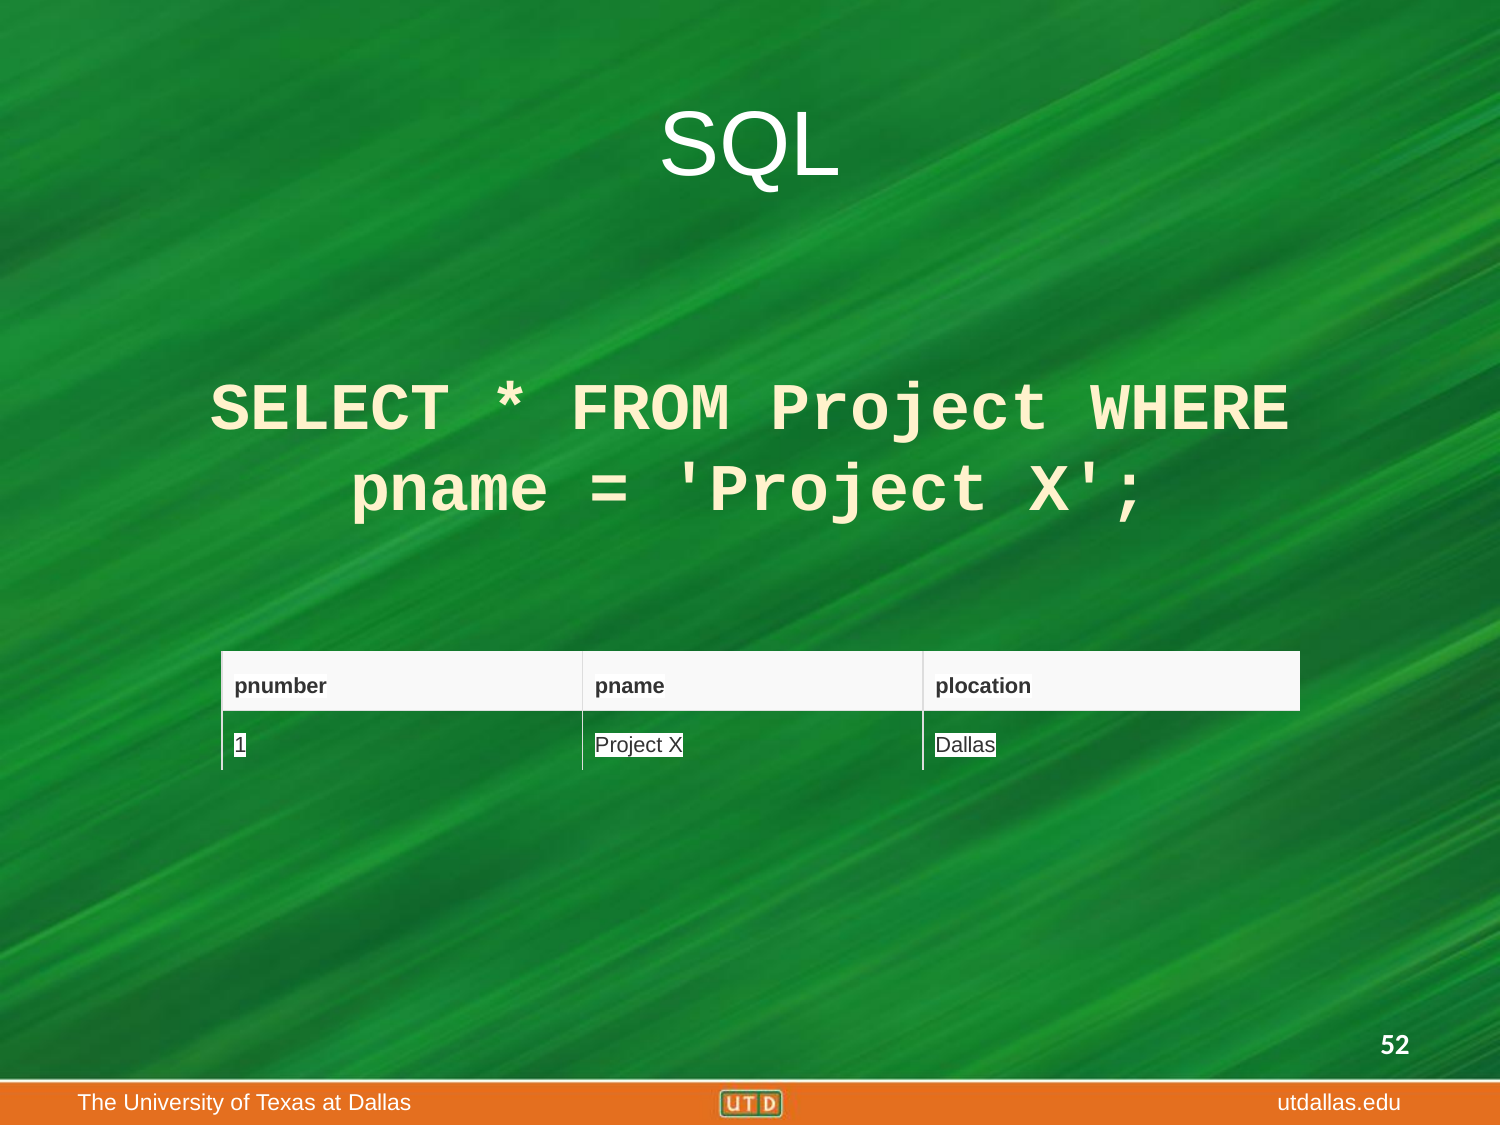

# SQL

SELECT * FROM Project WHERE pname = 'Project X';

| pnumber | pname | plocation |
| --- | --- | --- |
| 1 | Project X | Dallas |
52